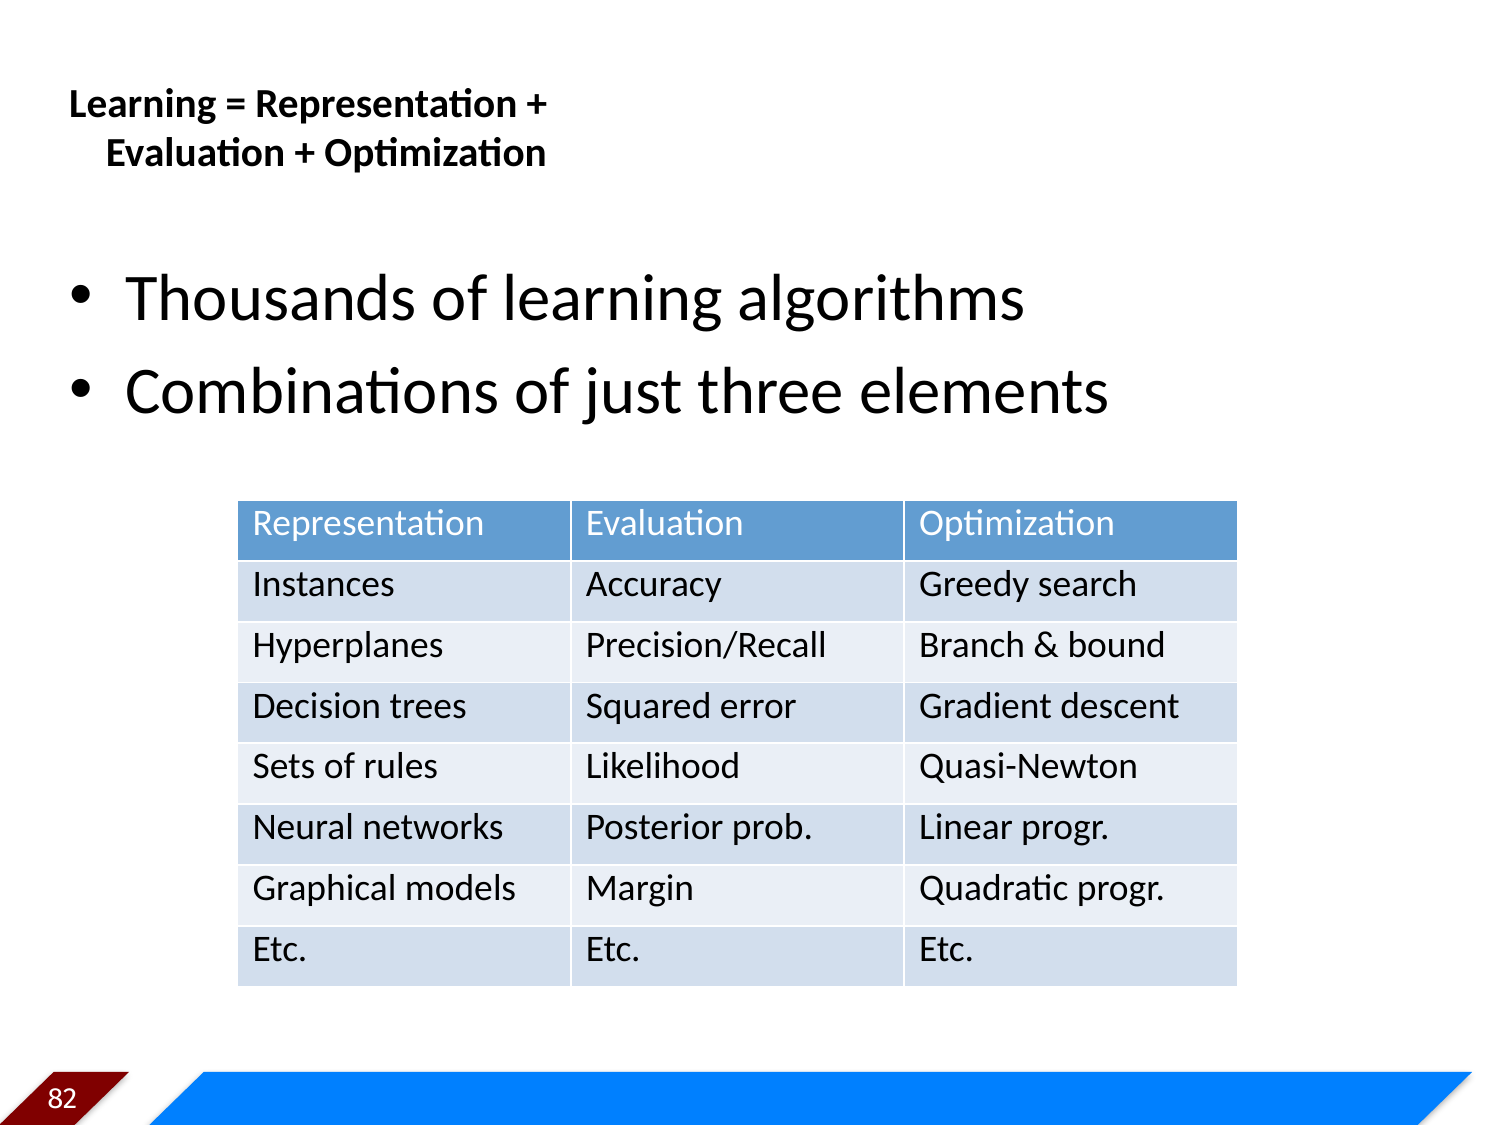

# Learning = Representation + Evaluation + Optimization
Thousands of learning algorithms
Combinations of just three elements
| Representation | Evaluation | Optimization |
| --- | --- | --- |
| Instances | Accuracy | Greedy search |
| Hyperplanes | Precision/Recall | Branch & bound |
| Decision trees | Squared error | Gradient descent |
| Sets of rules | Likelihood | Quasi-Newton |
| Neural networks | Posterior prob. | Linear progr. |
| Graphical models | Margin | Quadratic progr. |
| Etc. | Etc. | Etc. |